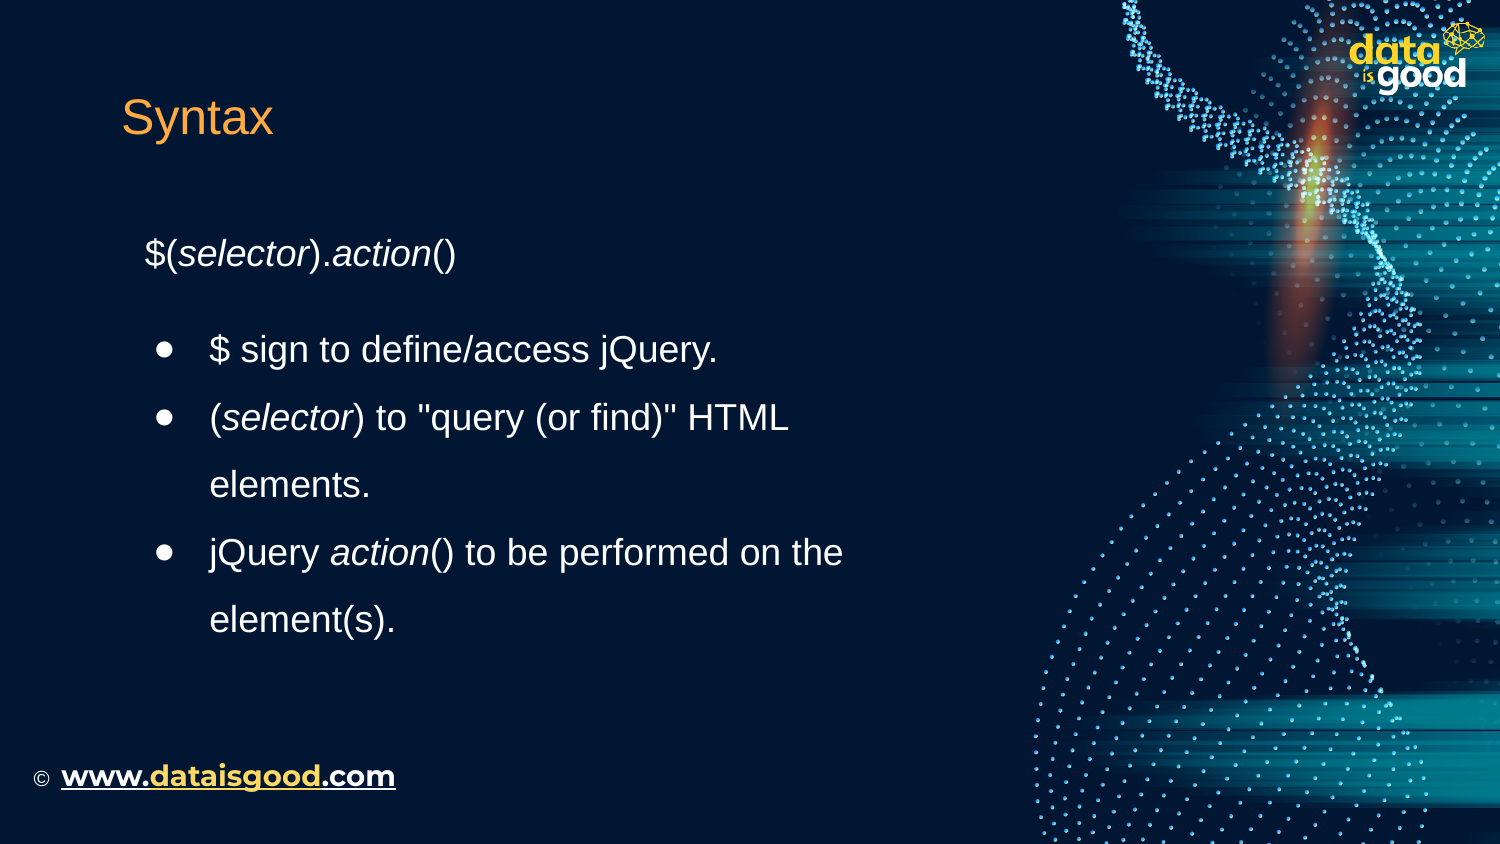

# Syntax
 $(selector).action()
$ sign to define/access jQuery.
(selector) to "query (or find)" HTML elements.
jQuery action() to be performed on the element(s).